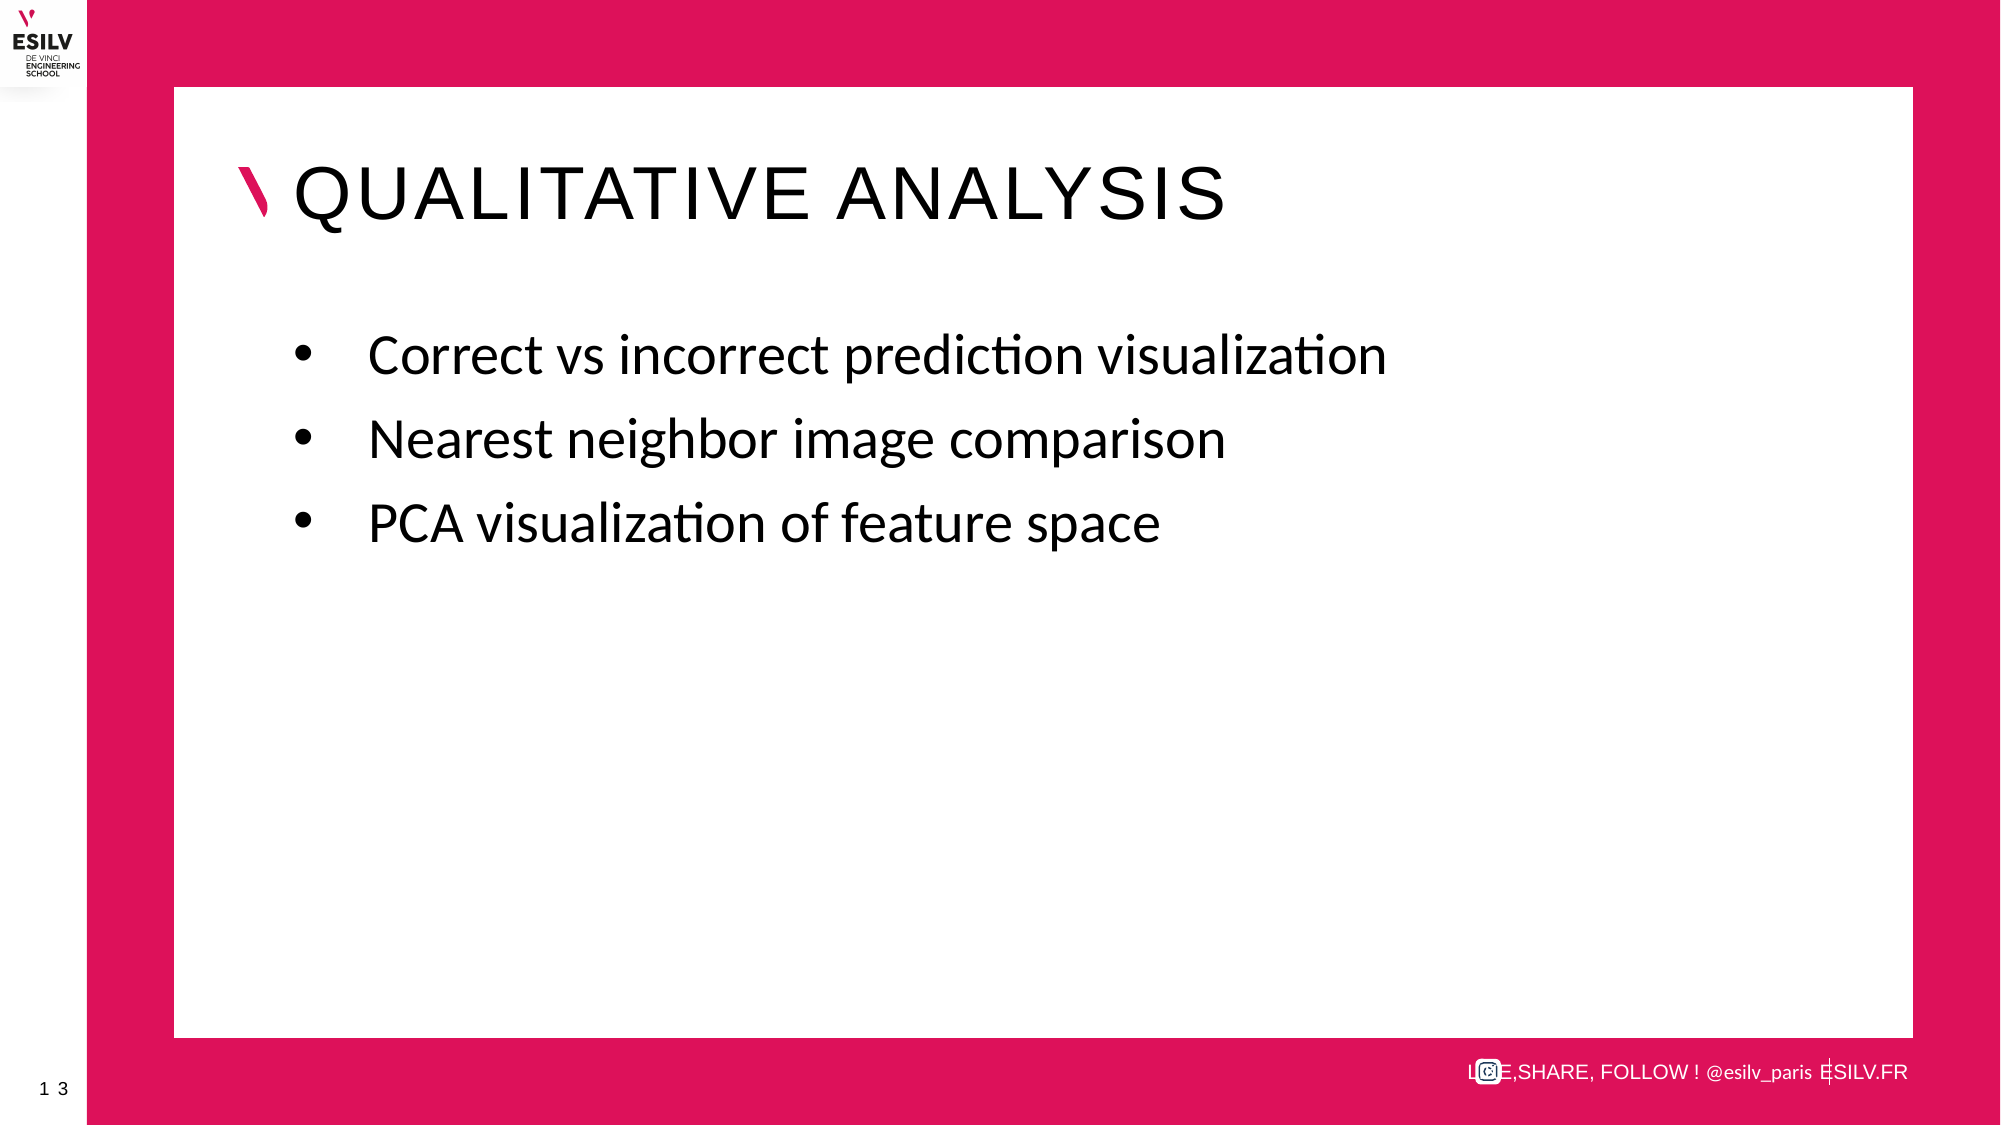

# Qualitative Analysis
Correct vs incorrect prediction visualization
Nearest neighbor image comparison
PCA visualization of feature space
13